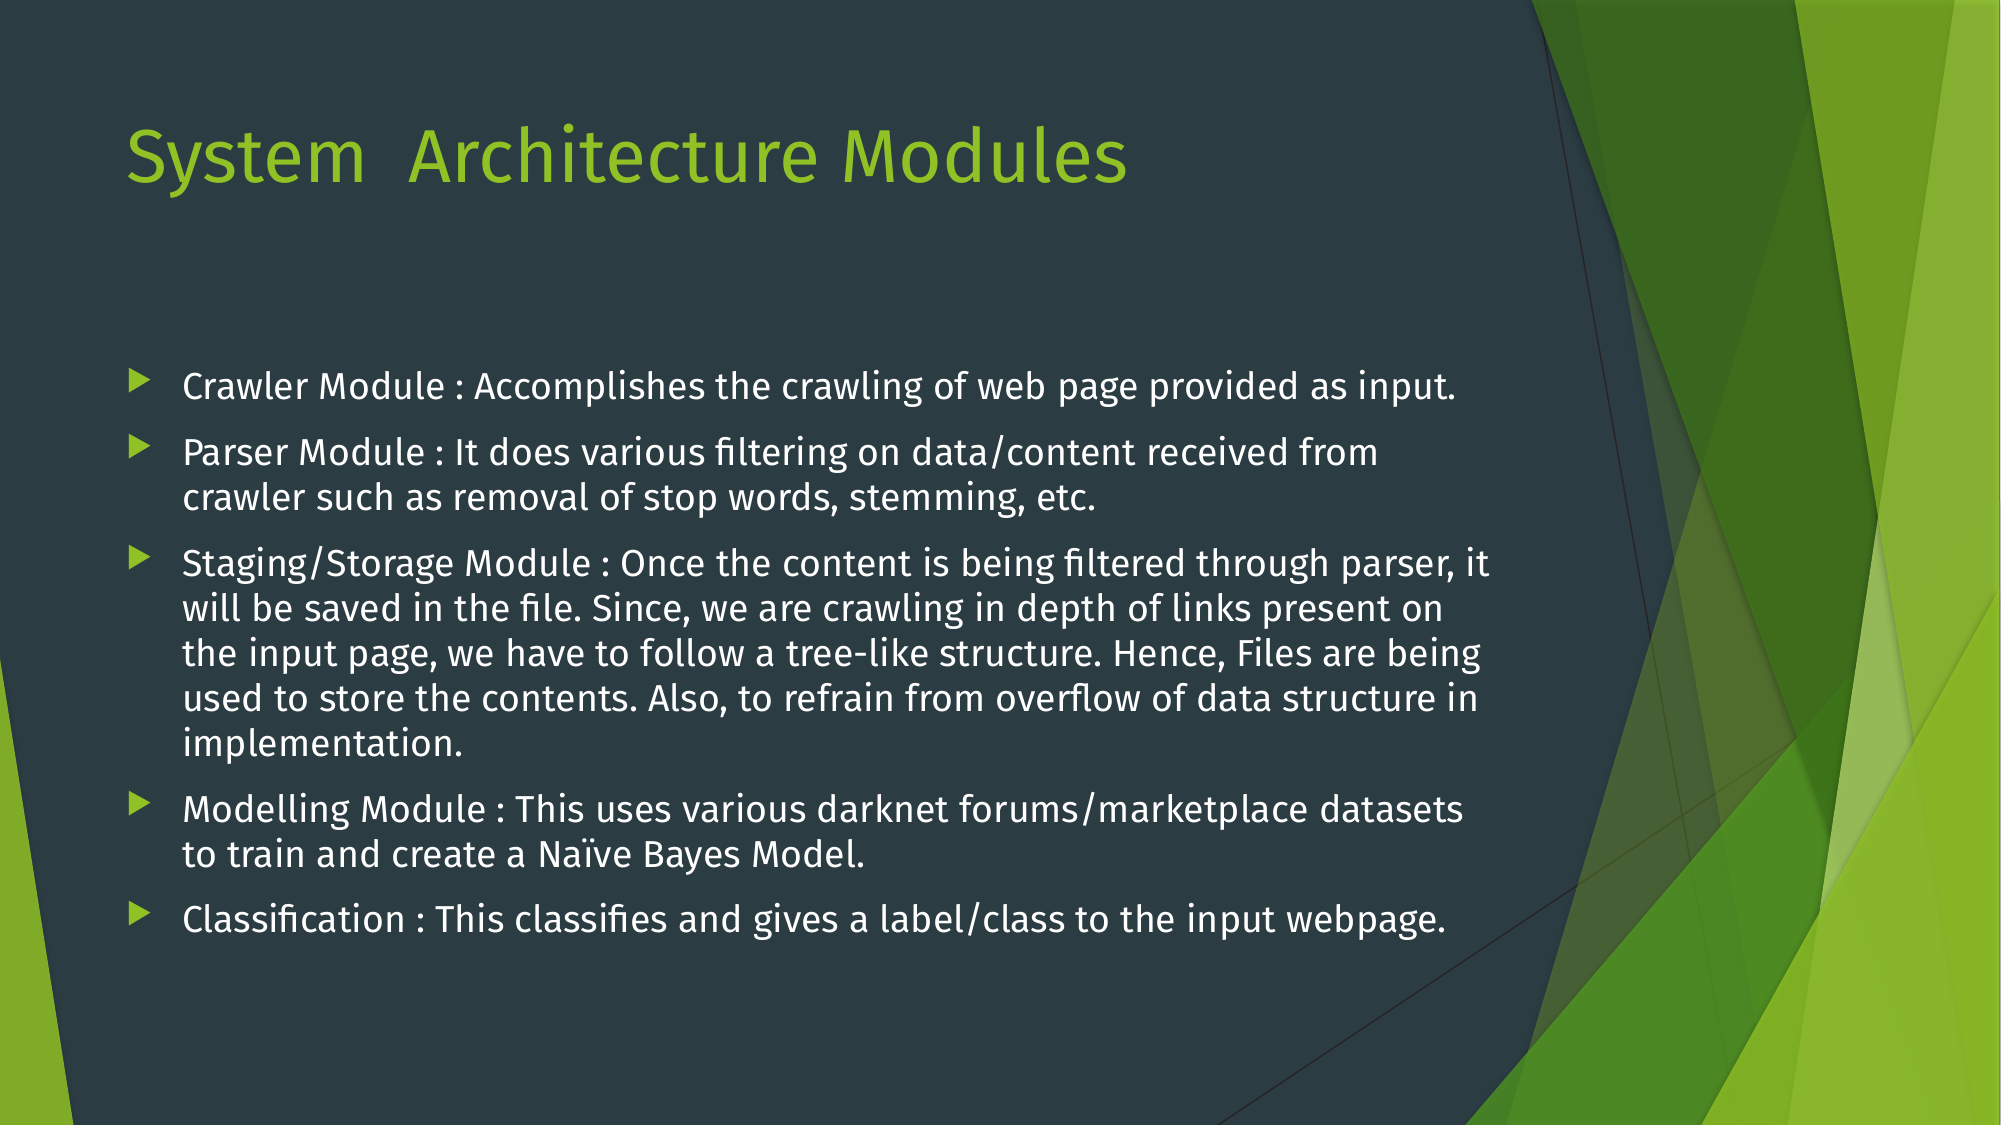

# System  Architecture Modules
Crawler Module : Accomplishes the crawling of web page provided as input.
Parser Module : It does various filtering on data/content received from crawler such as removal of stop words, stemming, etc.
Staging/Storage Module : Once the content is being filtered through parser, it will be saved in the file. Since, we are crawling in depth of links present on the input page, we have to follow a tree-like structure. Hence, Files are being used to store the contents. Also, to refrain from overflow of data structure in implementation.
Modelling Module : This uses various darknet forums/marketplace datasets to train and create a Naïve Bayes Model.
Classification : This classifies and gives a label/class to the input webpage.